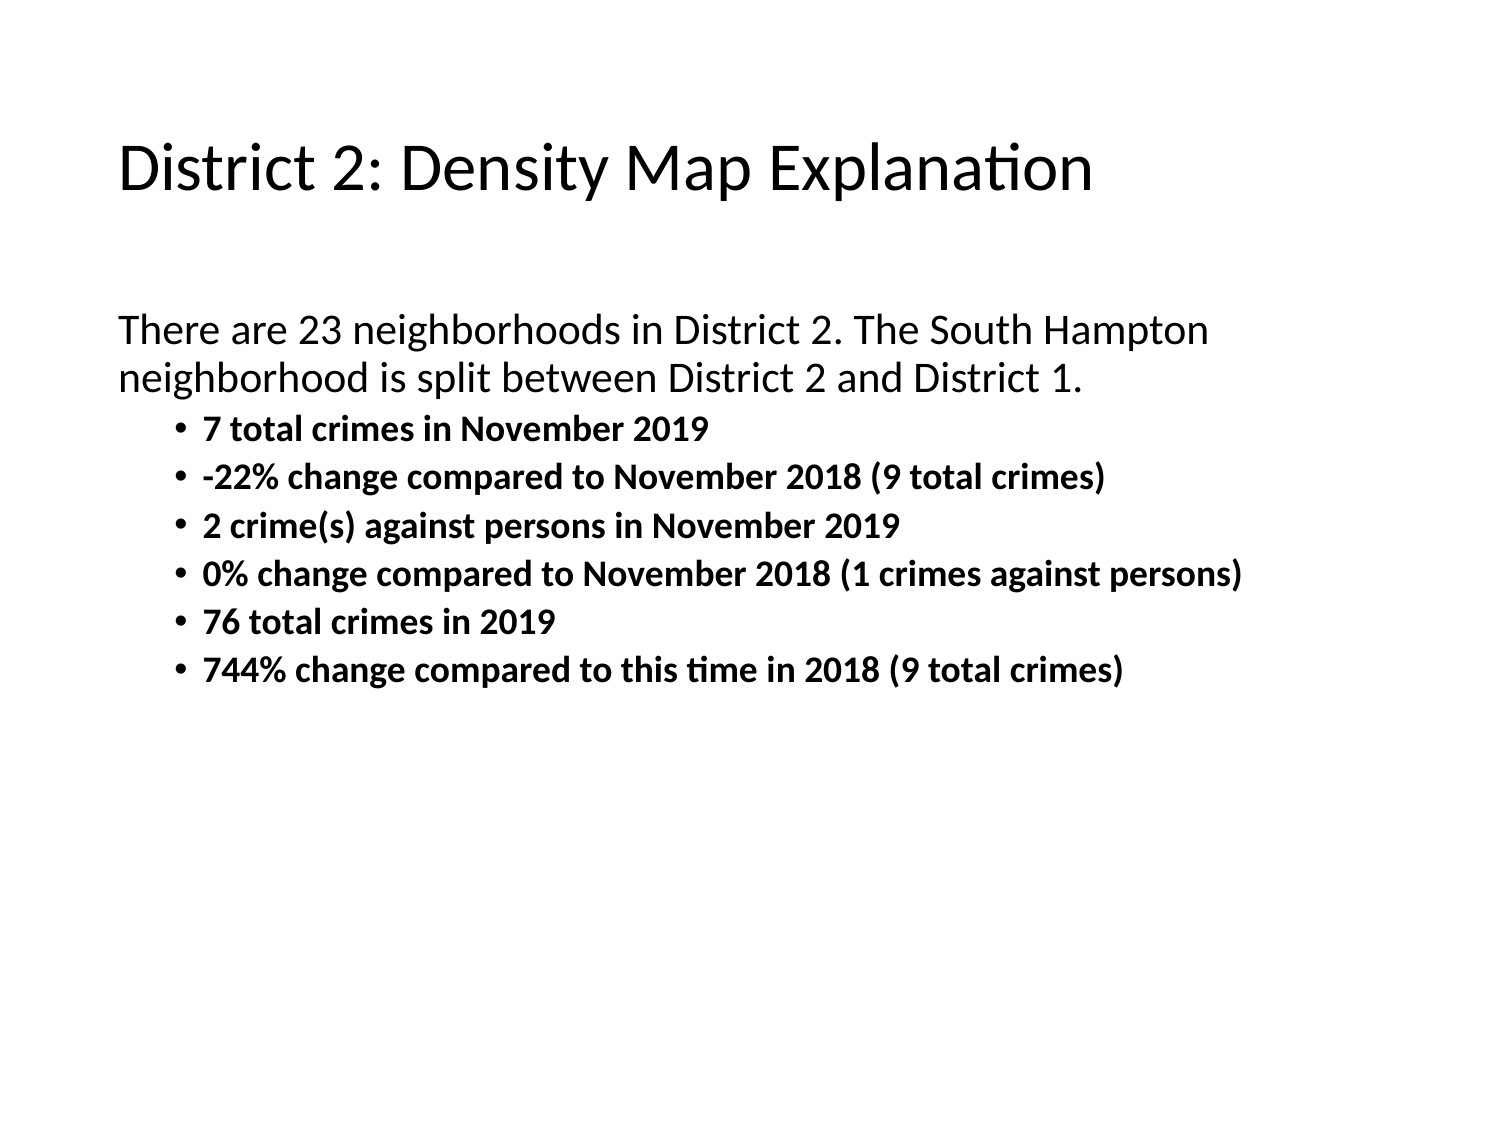

# District 2: Density Map Explanation
There are 23 neighborhoods in District 2. The South Hampton neighborhood is split between District 2 and District 1.
7 total crimes in November 2019
-22% change compared to November 2018 (9 total crimes)
2 crime(s) against persons in November 2019
0% change compared to November 2018 (1 crimes against persons)
76 total crimes in 2019
744% change compared to this time in 2018 (9 total crimes)